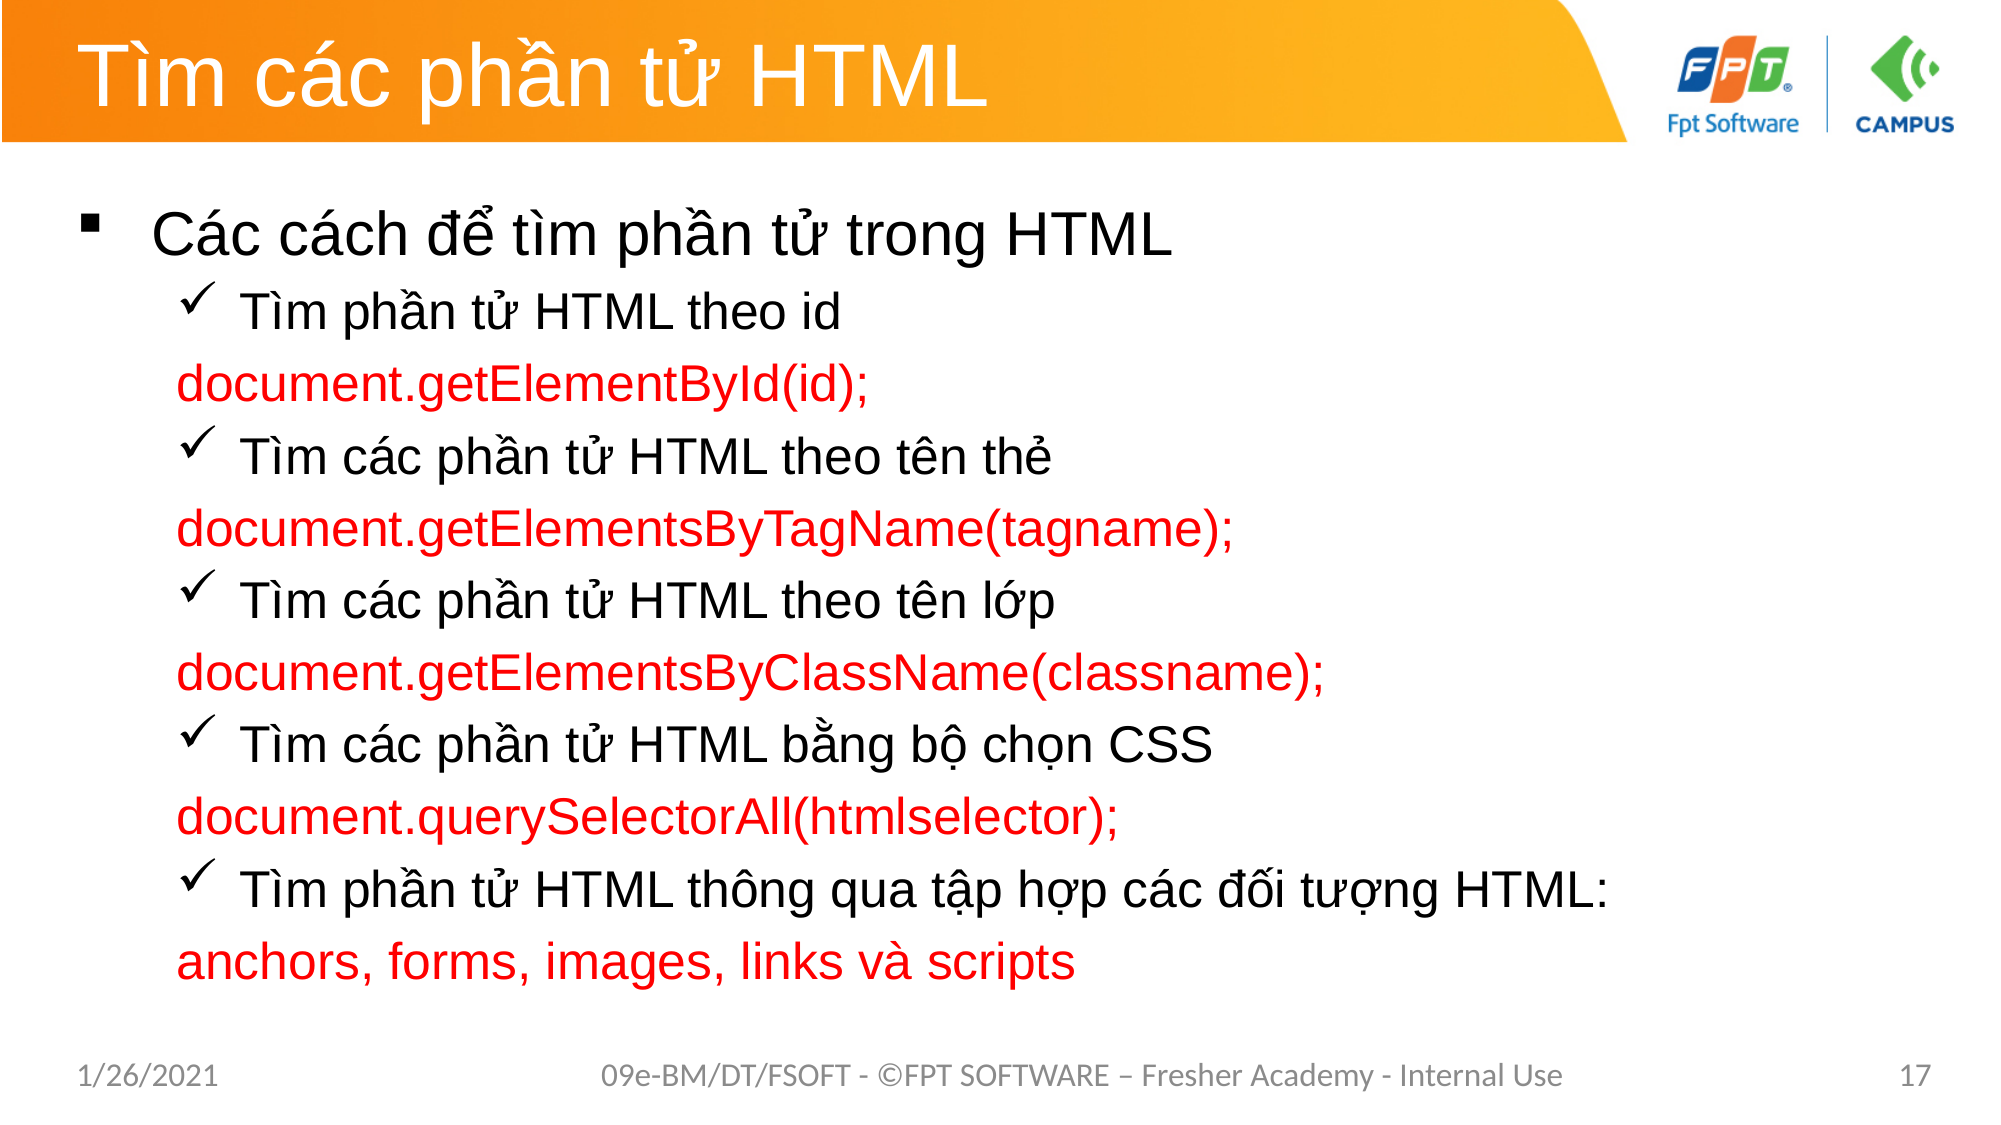

# Tìm các phần tử HTML
Các cách để tìm phần tử trong HTML
Tìm phần tử HTML theo id
	document.getElementById(id);
Tìm các phần tử HTML theo tên thẻ
	document.getElementsByTagName(tagname);
Tìm các phần tử HTML theo tên lớp
	document.getElementsByClassName(classname);
Tìm các phần tử HTML bằng bộ chọn CSS
	document.querySelectorAll(htmlselector);
Tìm phần tử HTML thông qua tập hợp các đối tượng HTML:
	anchors, forms, images, links và scripts

1/26/2021
09e-BM/DT/FSOFT - ©FPT SOFTWARE – Fresher Academy - Internal Use
17